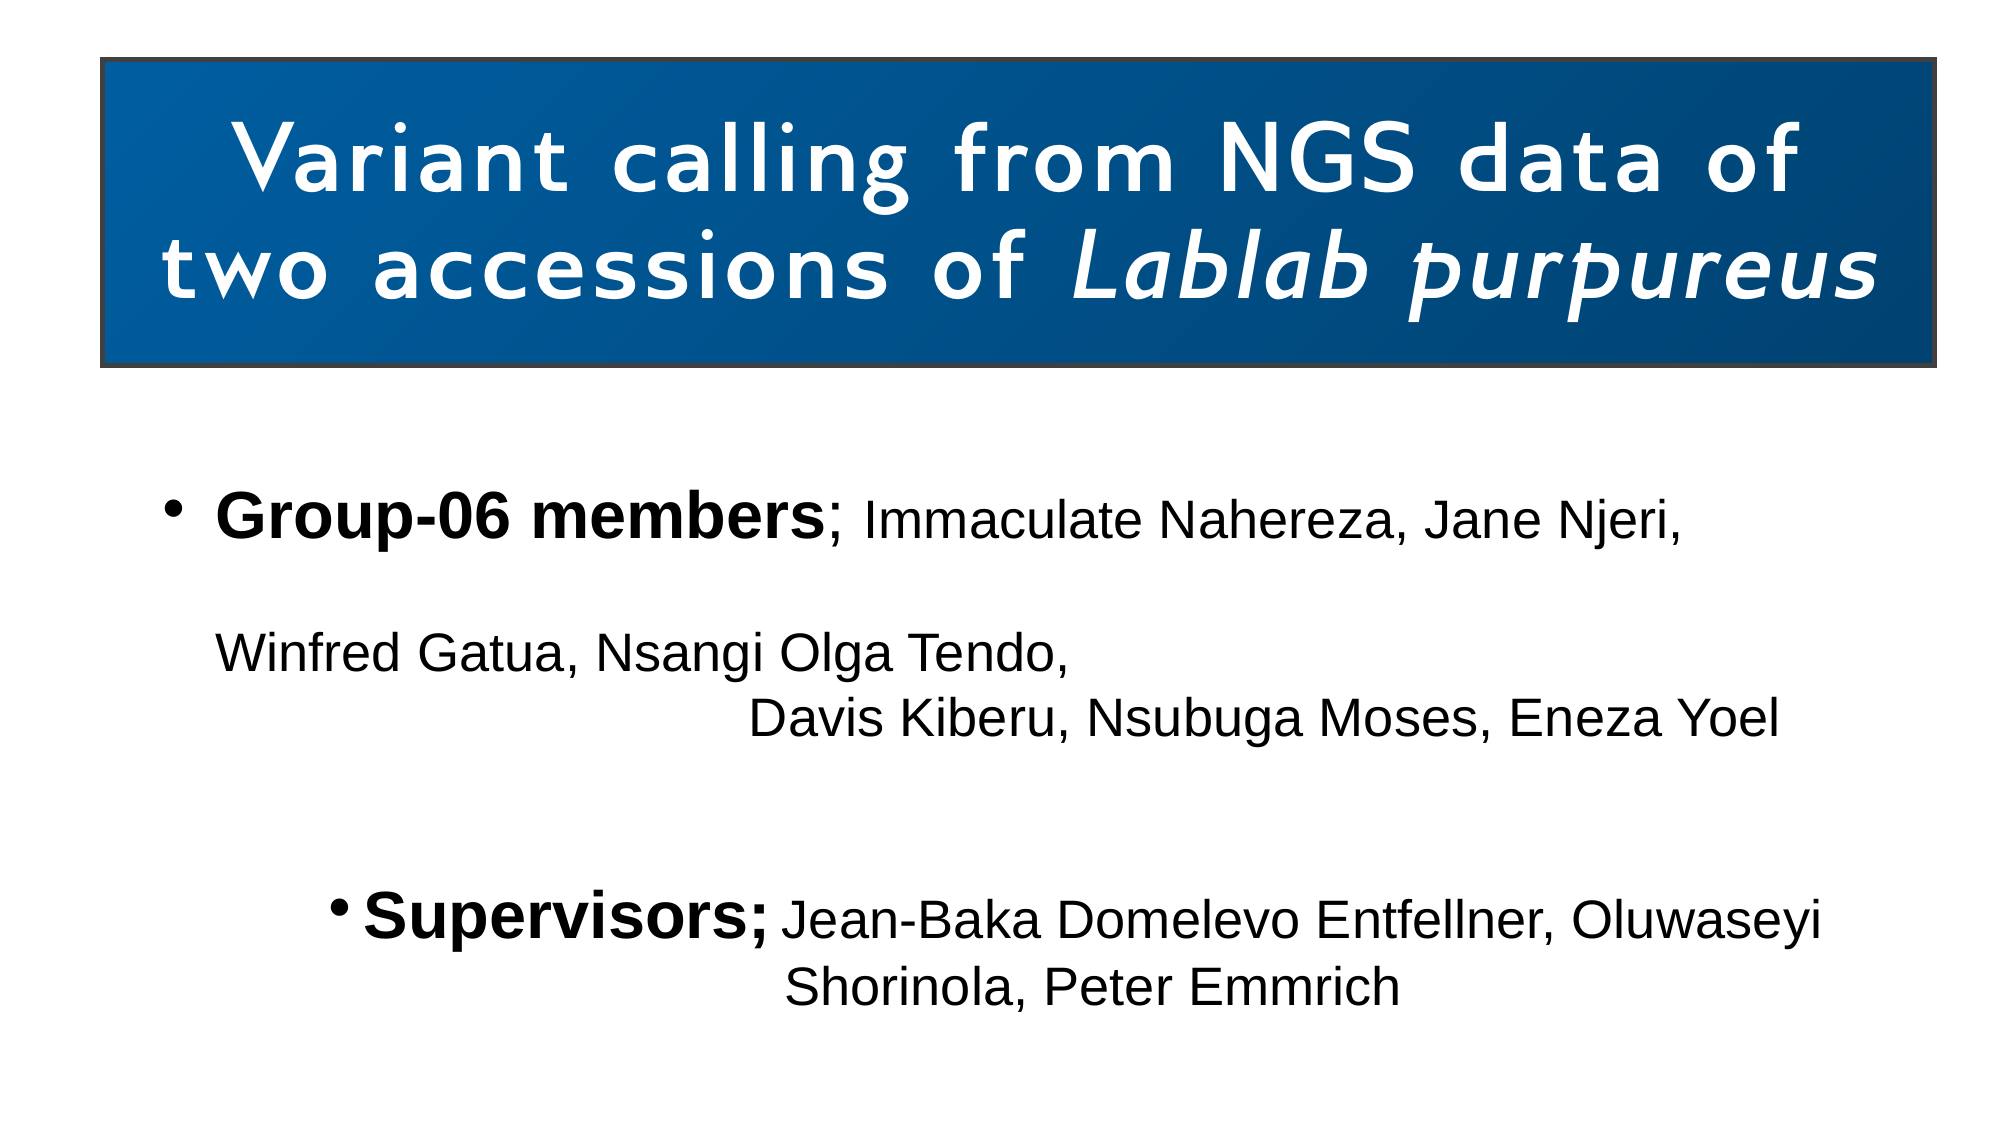

Variant calling from NGS data of two accessions of Lablab purpureus

Group-06 members; Immaculate Nahereza, Jane Njeri, 												   Winfred Gatua, Nsangi Olga Tendo, 							                    Davis Kiberu, Nsubuga Moses, Eneza Yoel

Supervisors; Jean-Baka Domelevo Entfellner, Oluwaseyi Shorinola, Peter Emmrich